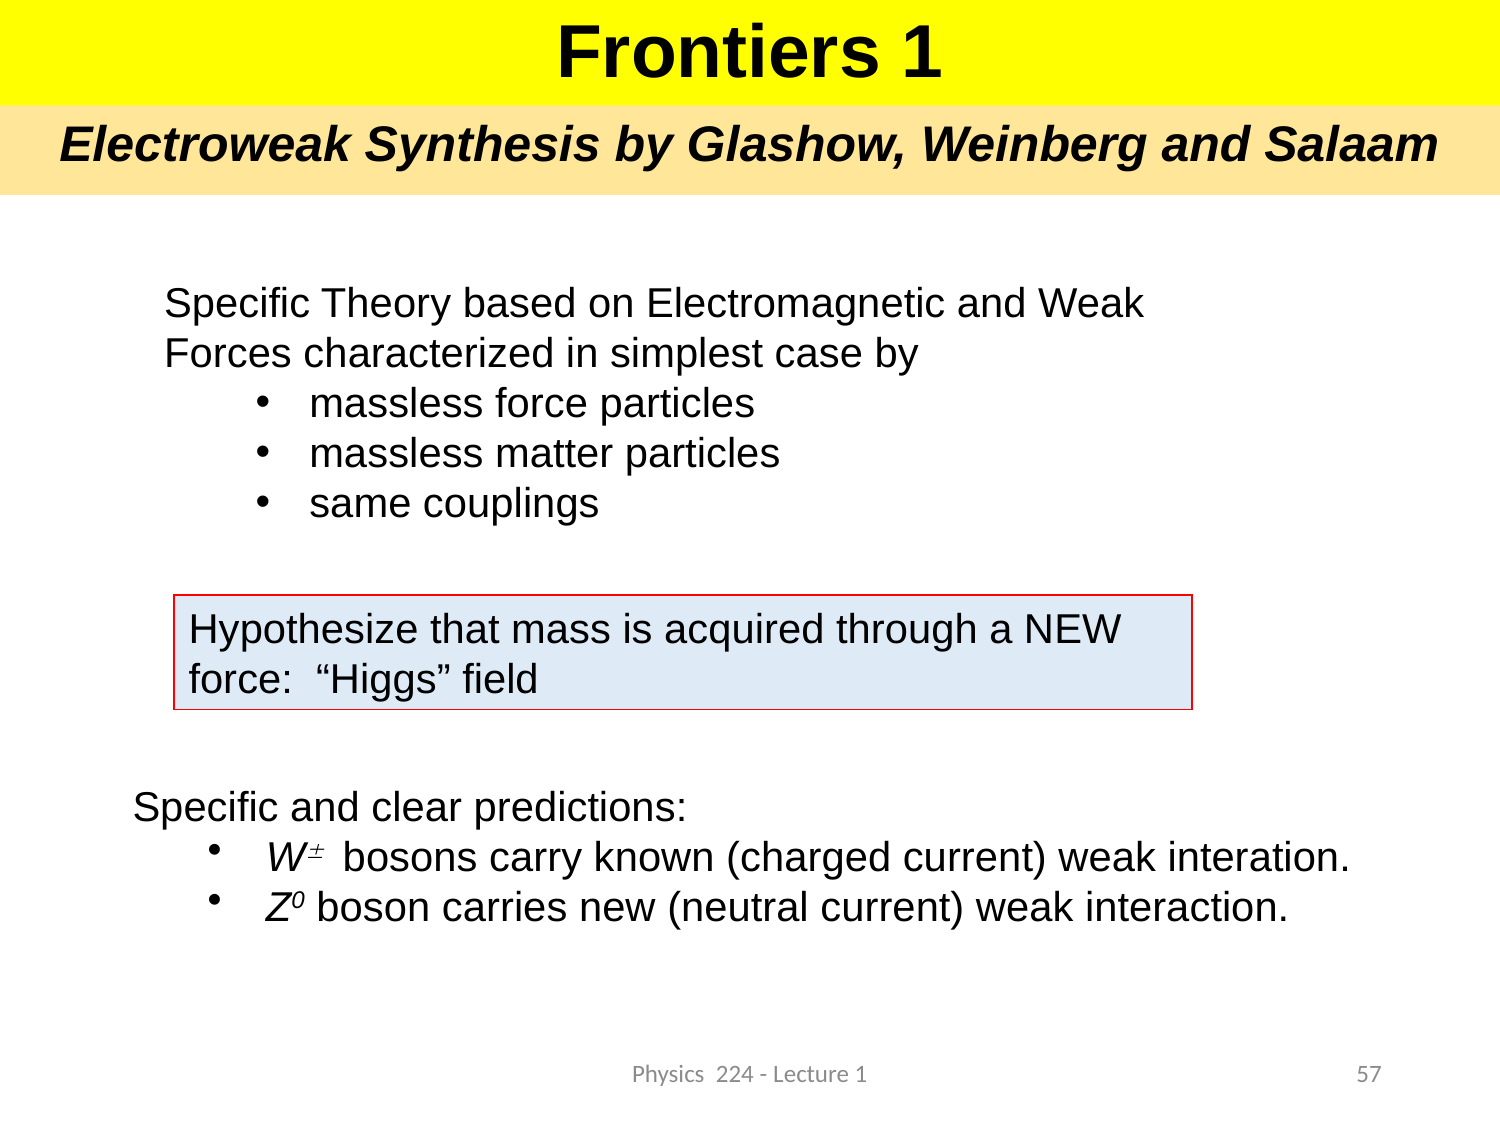

Frontiers 1
Electroweak Synthesis by Glashow, Weinberg and Salaam
Specific Theory based on Electromagnetic and Weak Forces characterized in simplest case by
 massless force particles
 massless matter particles
 same couplings
Hypothesize that mass is acquired through a NEW force:  “Higgs” field
Specific and clear predictions:
 W±  bosons carry known (charged current) weak interation.
 Z0 boson carries new (neutral current) weak interaction.
Physics  224 - Lecture 1
57